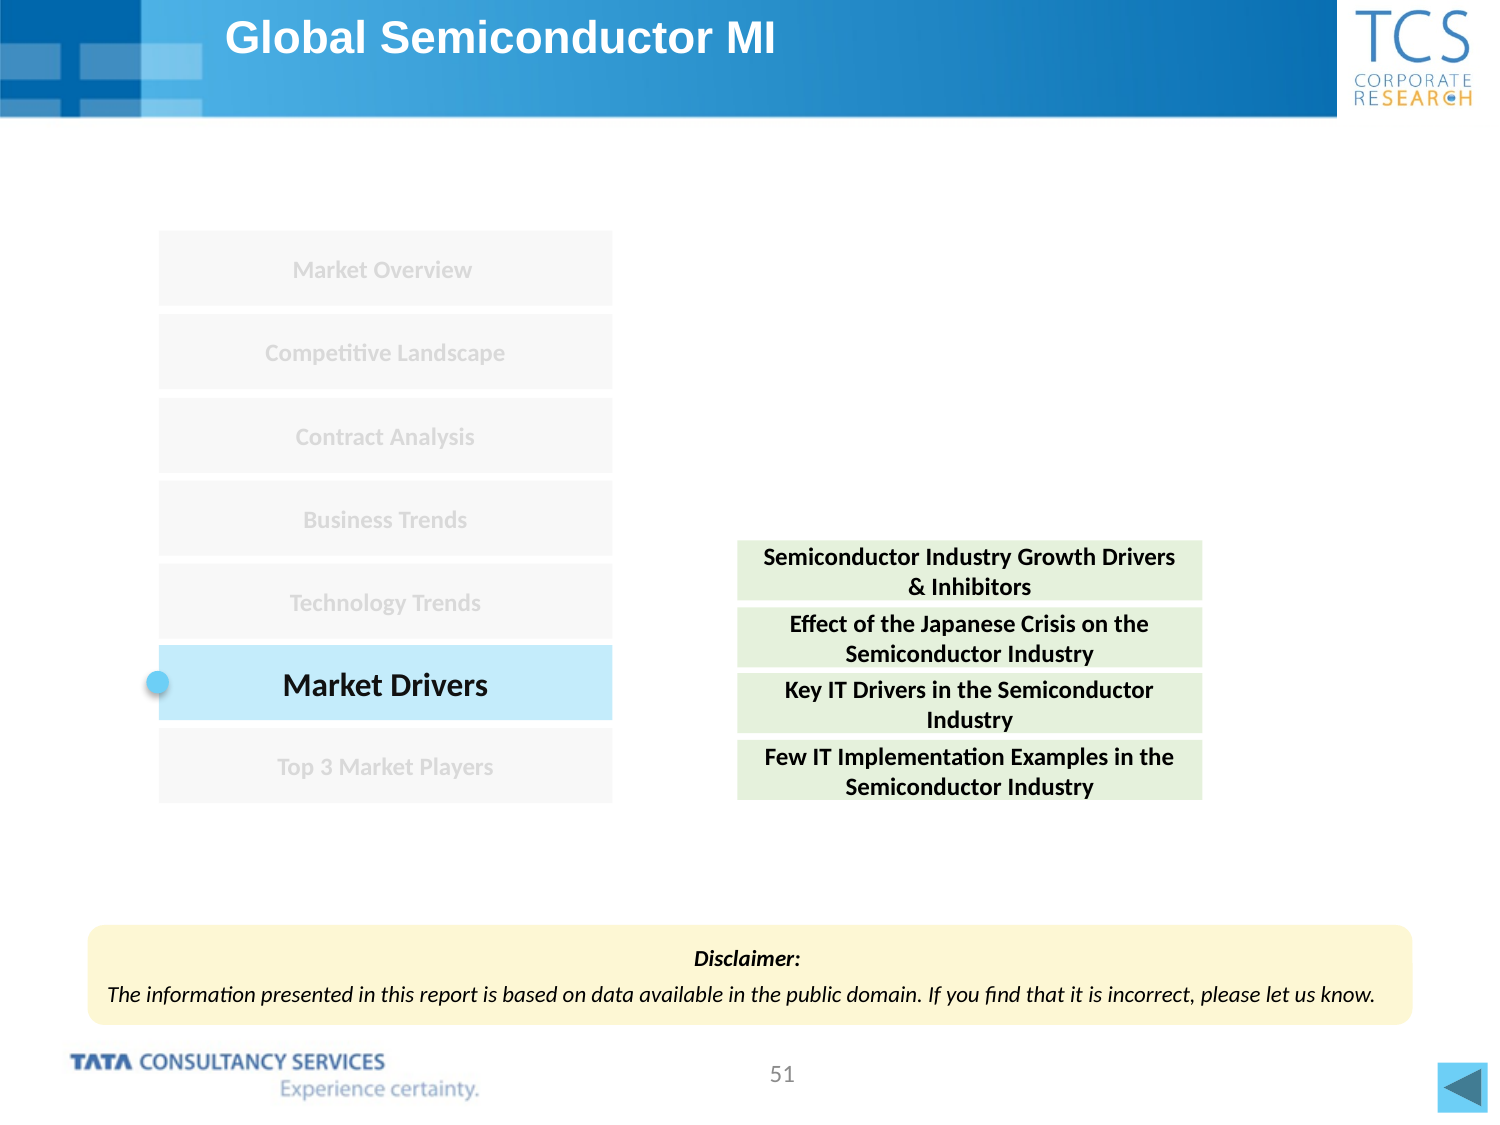

# Global Semiconductor MI
Market Overview
Competitive Landscape
Contract Analysis
Business Trends
Semiconductor Industry Growth Drivers & Inhibitors
Technology Trends
Effect of the Japanese Crisis on the Semiconductor Industry
Market Drivers

Key IT Drivers in the Semiconductor Industry
Top 3 Market Players
Few IT Implementation Examples in the Semiconductor Industry
Disclaimer:
The information presented in this report is based on data available in the public domain. If you find that it is incorrect, please let us know.
51